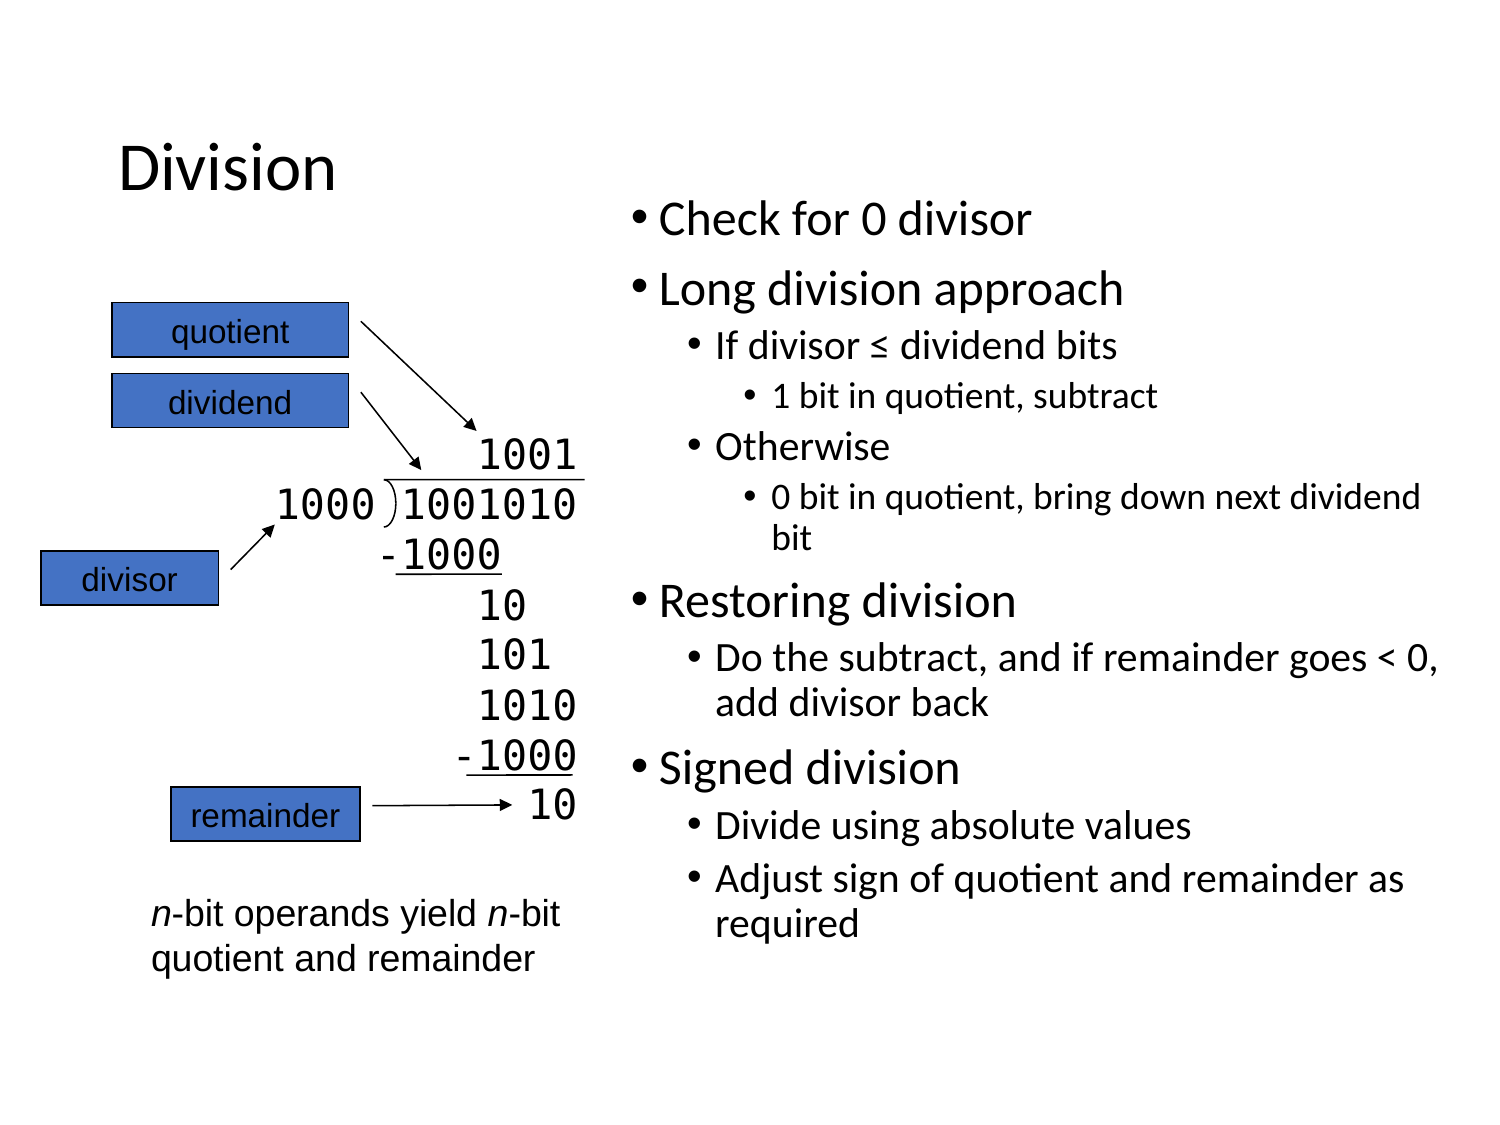

# Division
Check for 0 divisor
Long division approach
If divisor ≤ dividend bits
1 bit in quotient, subtract
Otherwise
0 bit in quotient, bring down next dividend bit
Restoring division
Do the subtract, and if remainder goes < 0, add divisor back
Signed division
Divide using absolute values
Adjust sign of quotient and remainder as required
quotient
dividend
        1001
1000 1001010
    -1000
        10
        101
        1010
       -1000
          10

divisor

remainder
n-bit operands yield n-bit
quotient and remainder